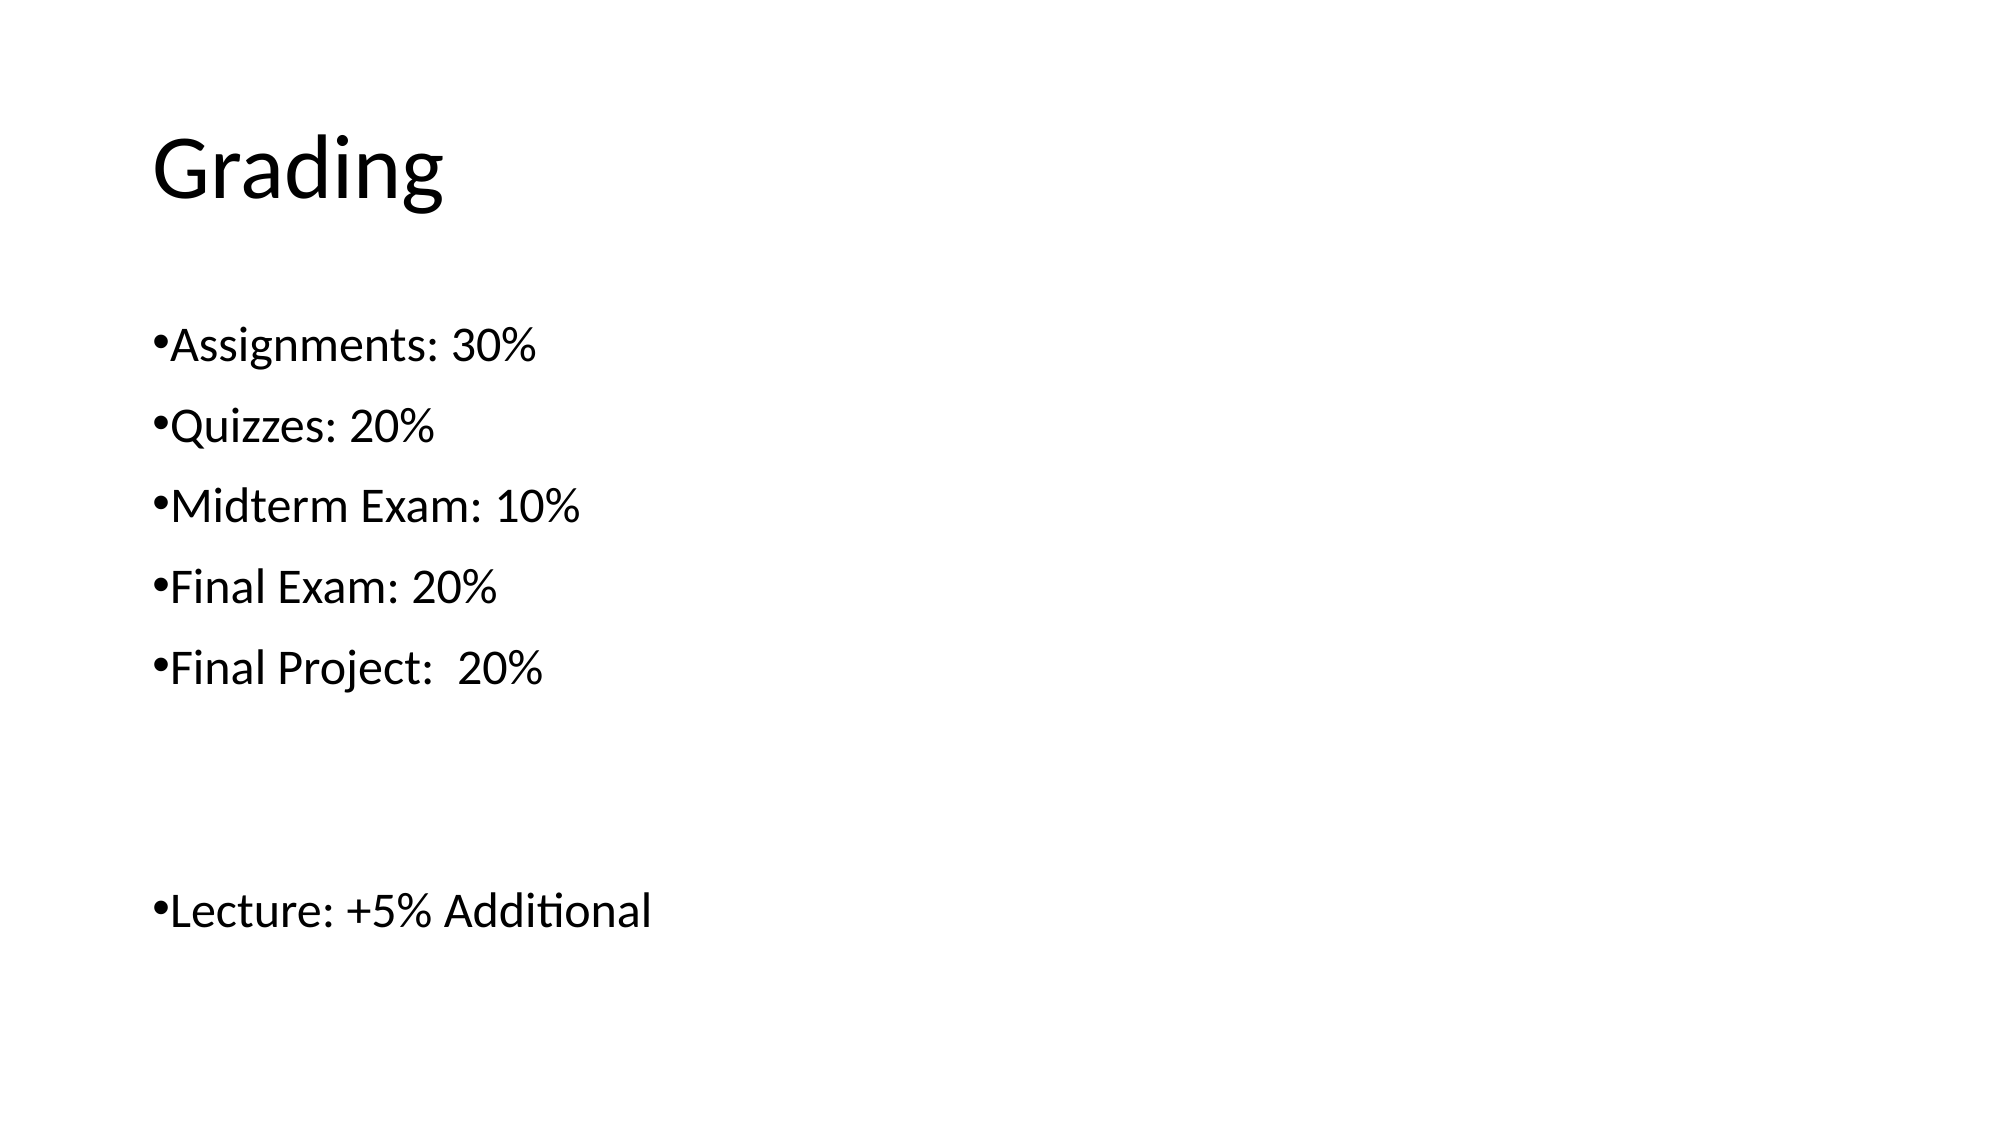

# Grading
Assignments: 30%
Quizzes: 20%
Midterm Exam: 10%
Final Exam: 20%
Final Project:  20%

Lecture: +5% Additional